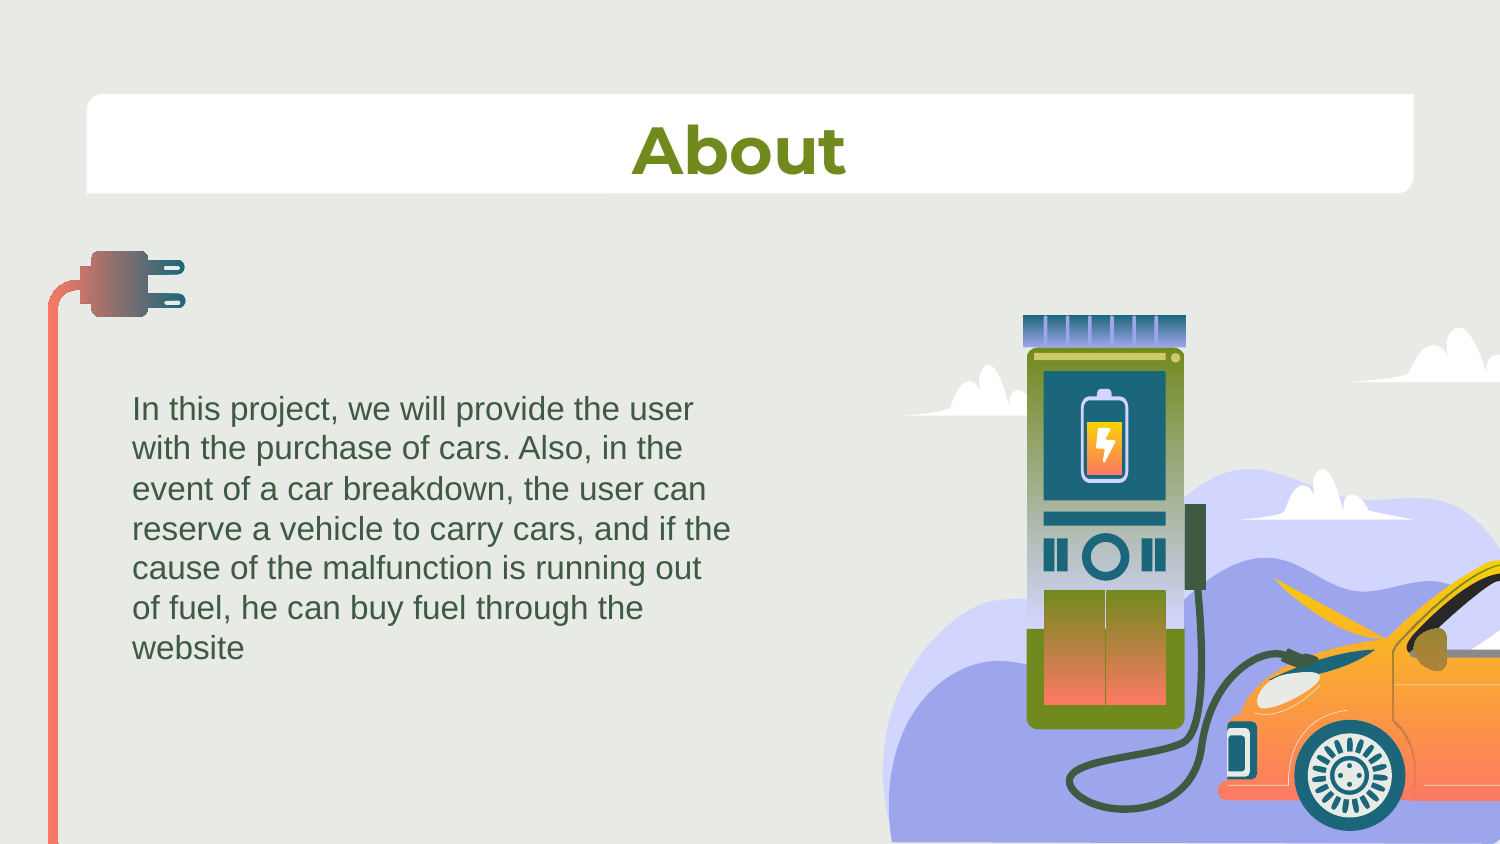

# About

In this project, we will provide the user with the purchase of cars. Also, in the event of a car breakdown, the user can reserve a vehicle to carry cars, and if the cause of the malfunction is running out of fuel, he can buy fuel through the website